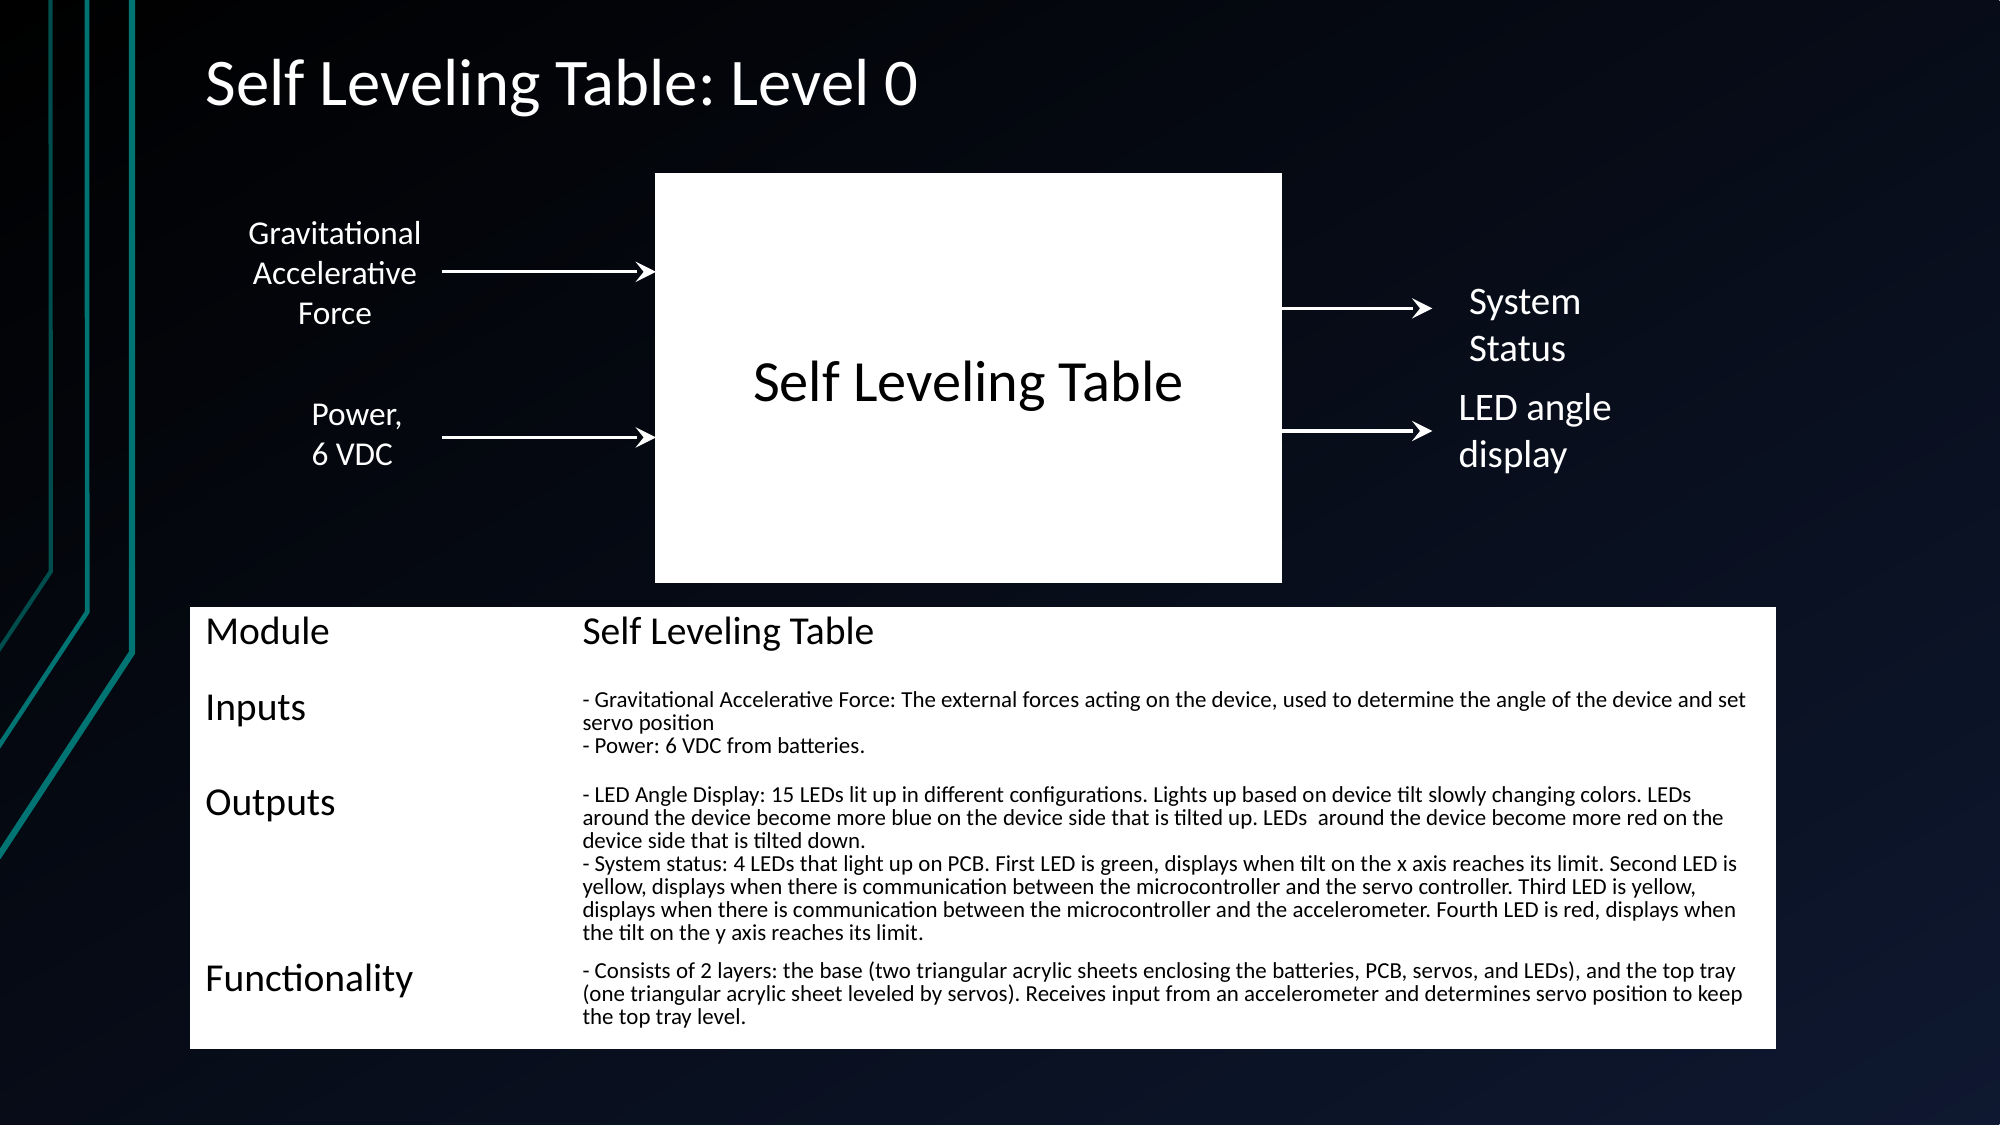

Self Leveling Table: Level 0
Self Leveling Table
Gravitational Accelerative Force
System Status
LED angle
display
Power,
6 VDC
| Module | Self Leveling Table |
| --- | --- |
| Inputs | - Gravitational Accelerative Force: The external forces acting on the device, used to determine the angle of the device and set servo position - Power: 6 VDC from batteries. |
| Outputs | - LED Angle Display: 15 LEDs lit up in different configurations. Lights up based on device tilt slowly changing colors. LEDs around the device become more blue on the device side that is tilted up. LEDs around the device become more red on the device side that is tilted down. - System status: 4 LEDs that light up on PCB. First LED is green, displays when tilt on the x axis reaches its limit. Second LED is yellow, displays when there is communication between the microcontroller and the servo controller. Third LED is yellow, displays when there is communication between the microcontroller and the accelerometer. Fourth LED is red, displays when the tilt on the y axis reaches its limit. |
| Functionality | - Consists of 2 layers: the base (two triangular acrylic sheets enclosing the batteries, PCB, servos, and LEDs), and the top tray (one triangular acrylic sheet leveled by servos). Receives input from an accelerometer and determines servo position to keep the top tray level. |